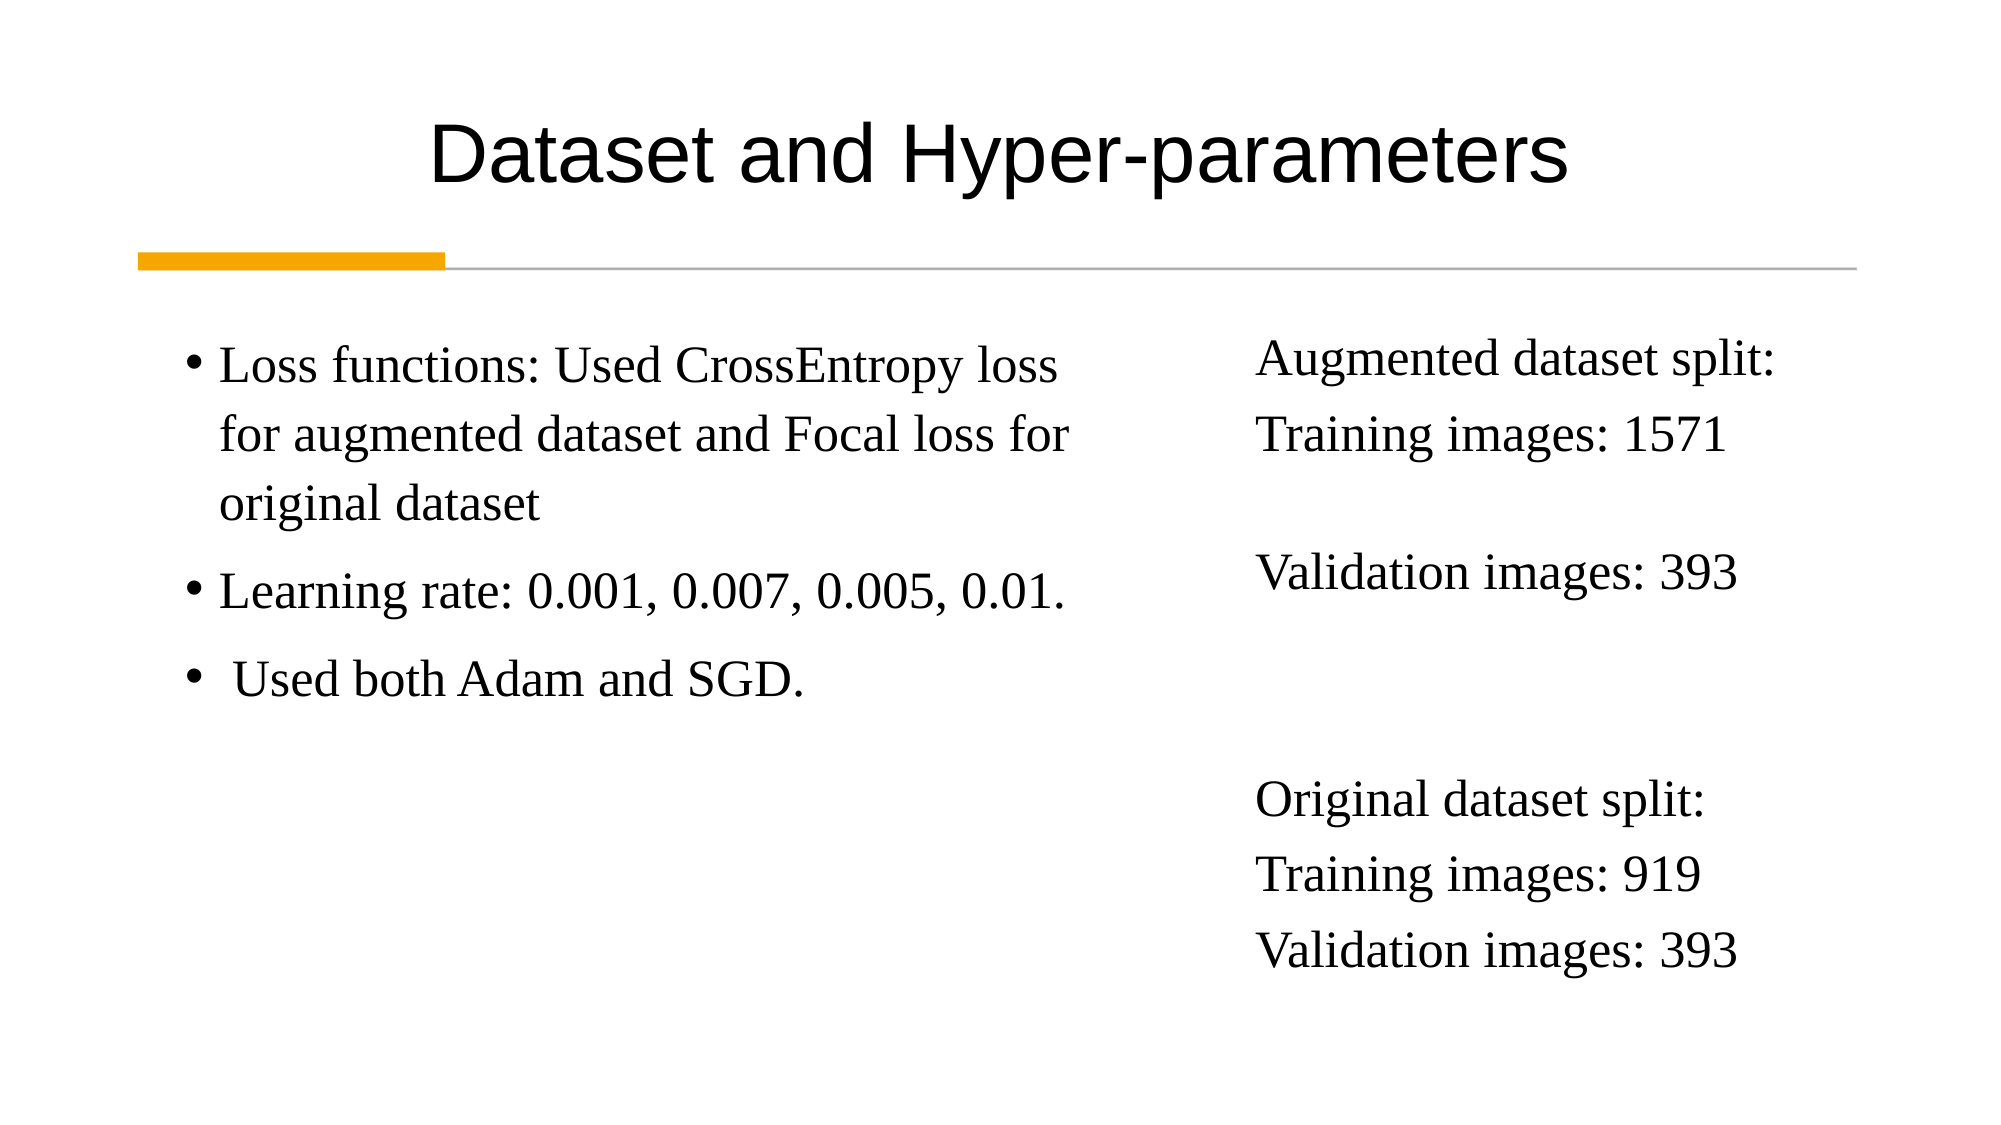

# Dataset and Hyper-parameters

Loss functions: Used CrossEntropy loss for augmented dataset and Focal loss for original dataset
Learning rate: 0.001, 0.007, 0.005, 0.01.
 Used both Adam and SGD.

Augmented dataset split:
Training images: 1571
Validation images: 393

Original dataset split:
Training images: 919
Validation images: 393